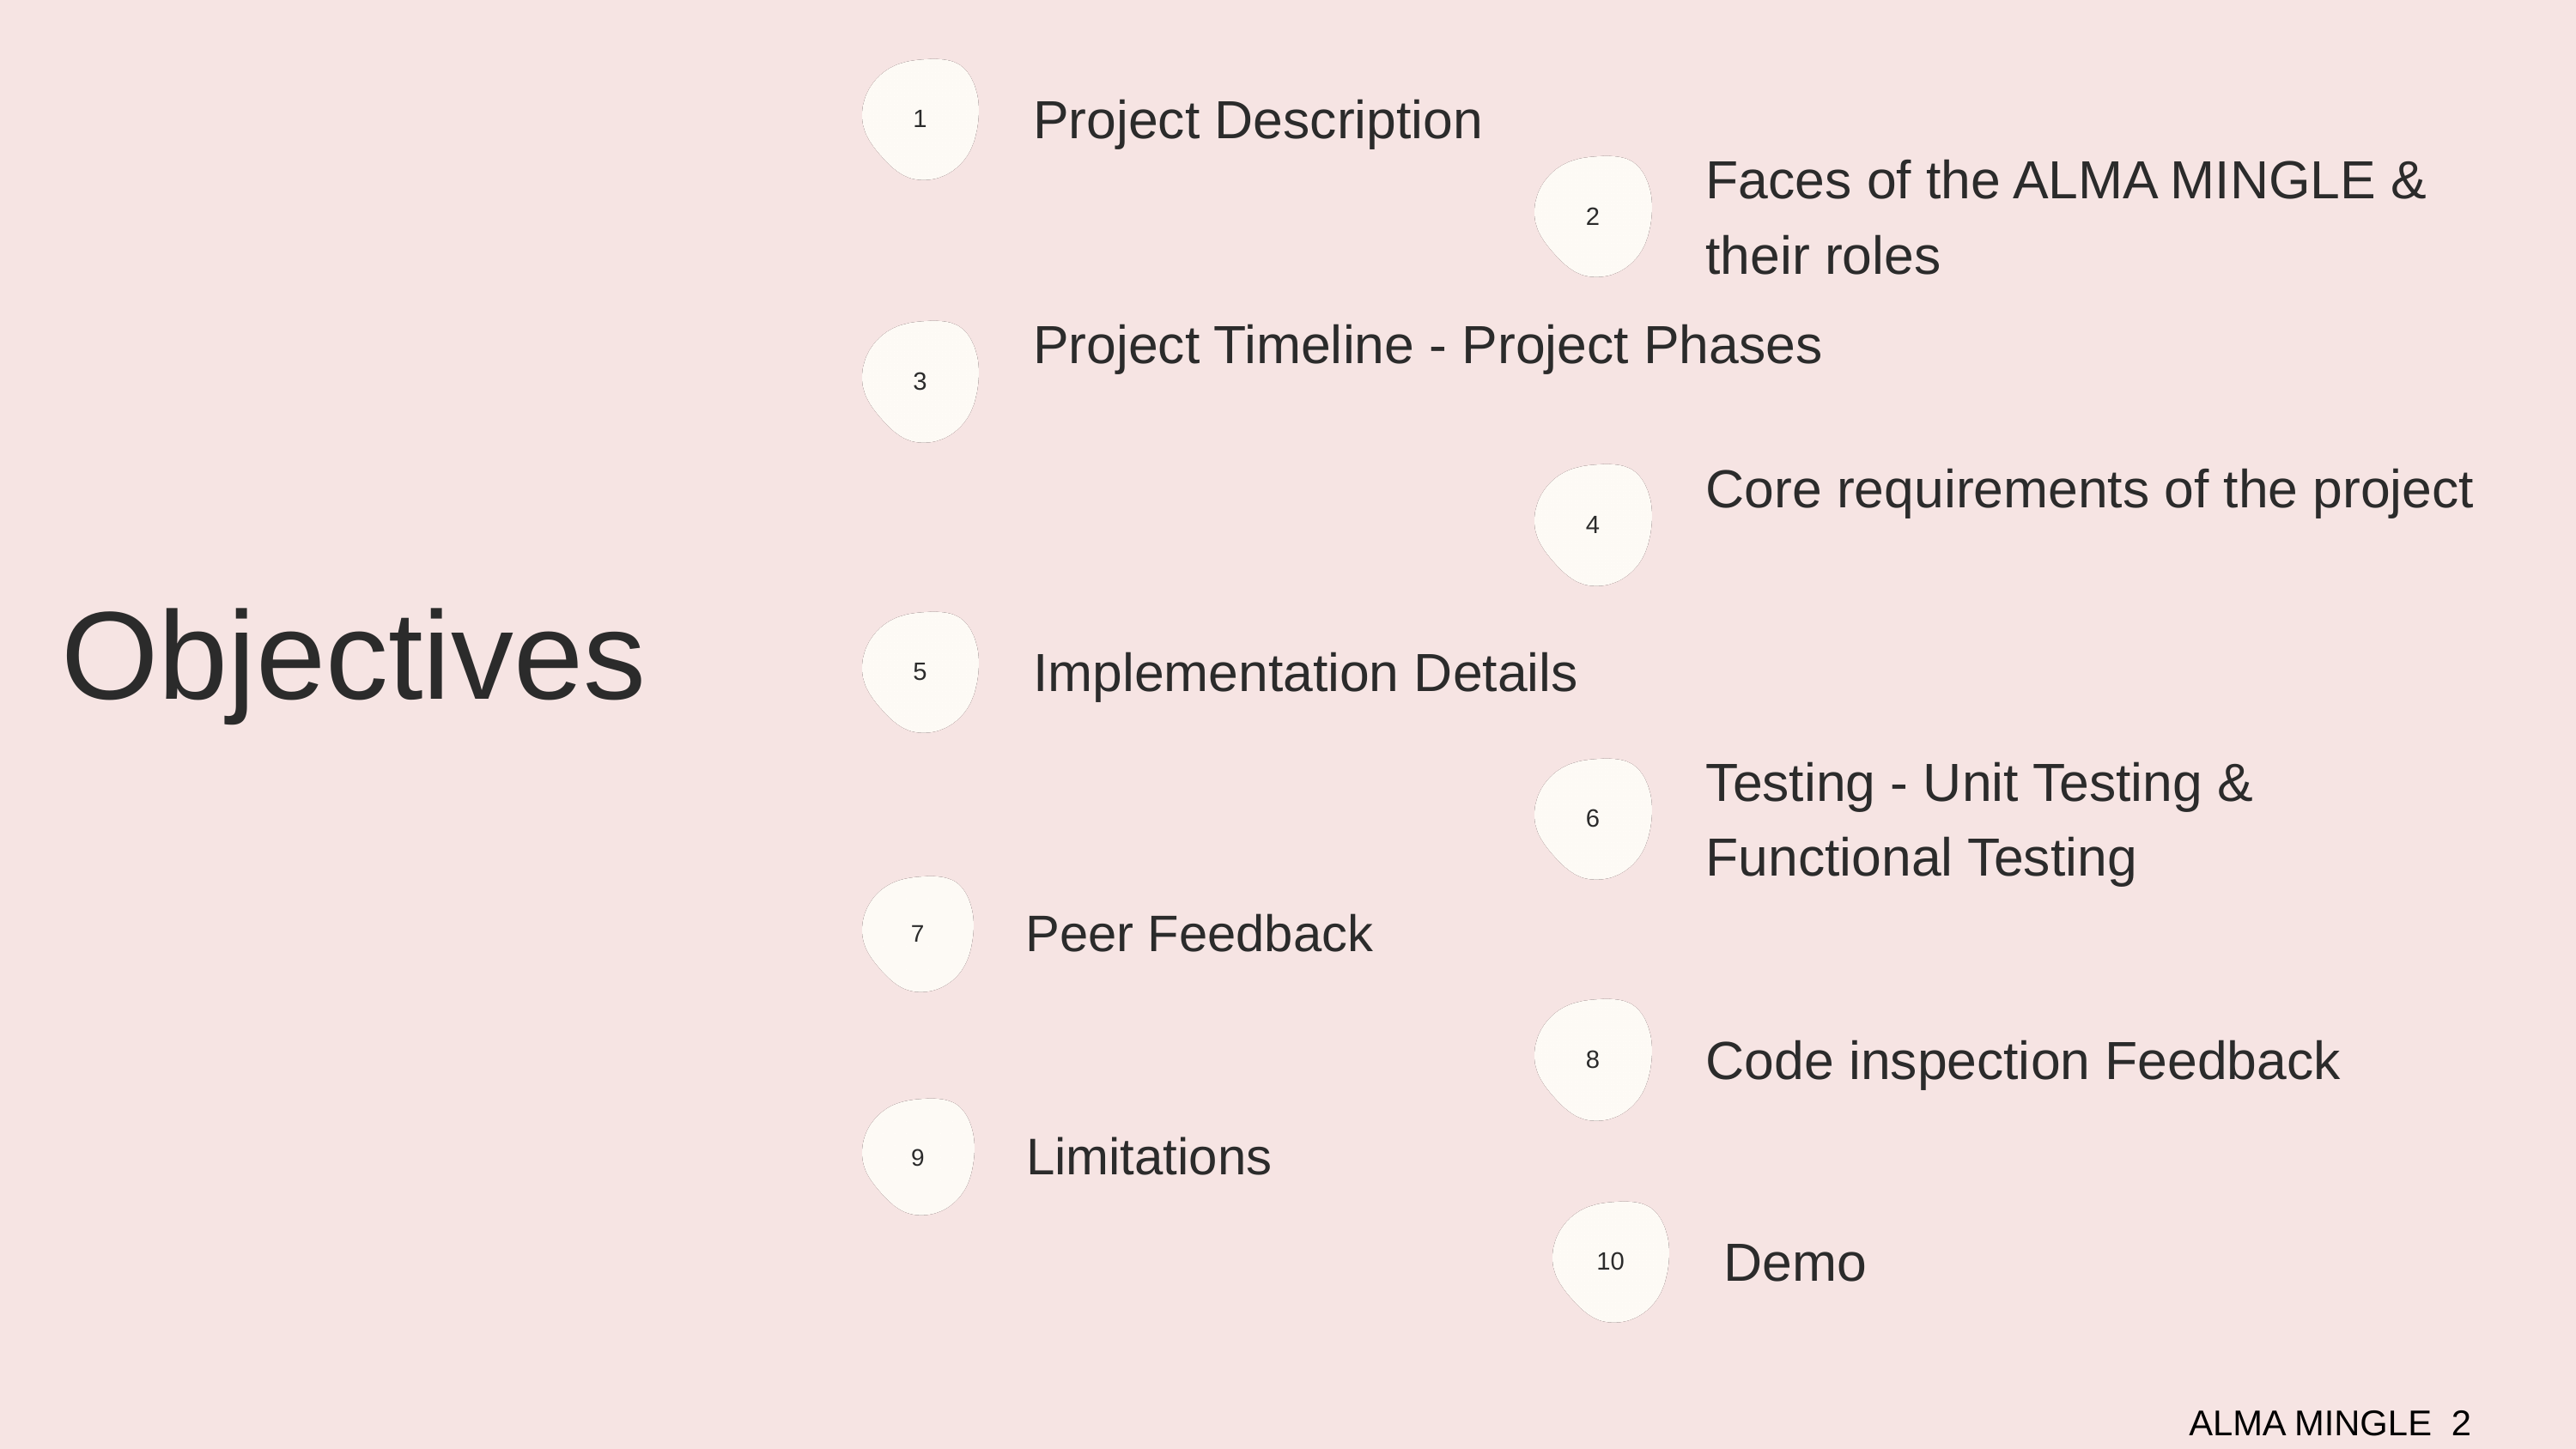

Project Description
1
Faces of the ALMA MINGLE & their roles

2
Project Timeline - Project Phases

3
Core requirements of the project

4
Objectives

Implementation Details
5
Testing - Unit Testing & Functional Testing

6

Peer Feedback
7

Code inspection Feedback
8

Limitations
9

Demo
10
ALMA
MINGLE  2